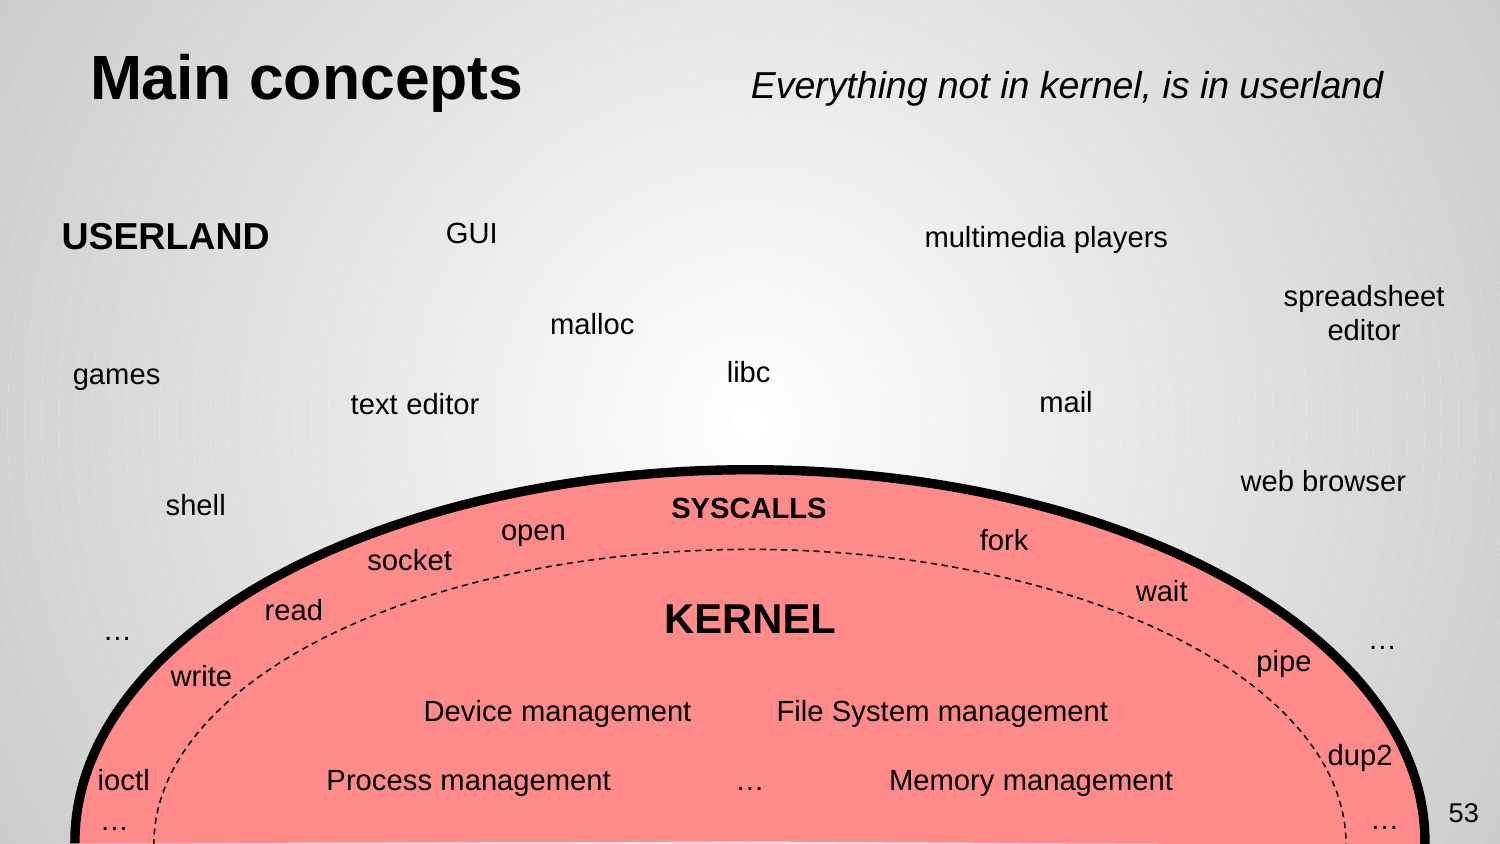

# Main concepts
Everything not in kernel, is in userland
USERLAND
GUI
multimedia players
spreadsheet editor
malloc
libc
games
mail
text editor
web browser

shell
SYSCALLS
open
fork
socket

wait
read
KERNEL
…
…
pipe
write
Device management
File System management
dup2
…
Memory management
Process management
ioctl
53
…
…